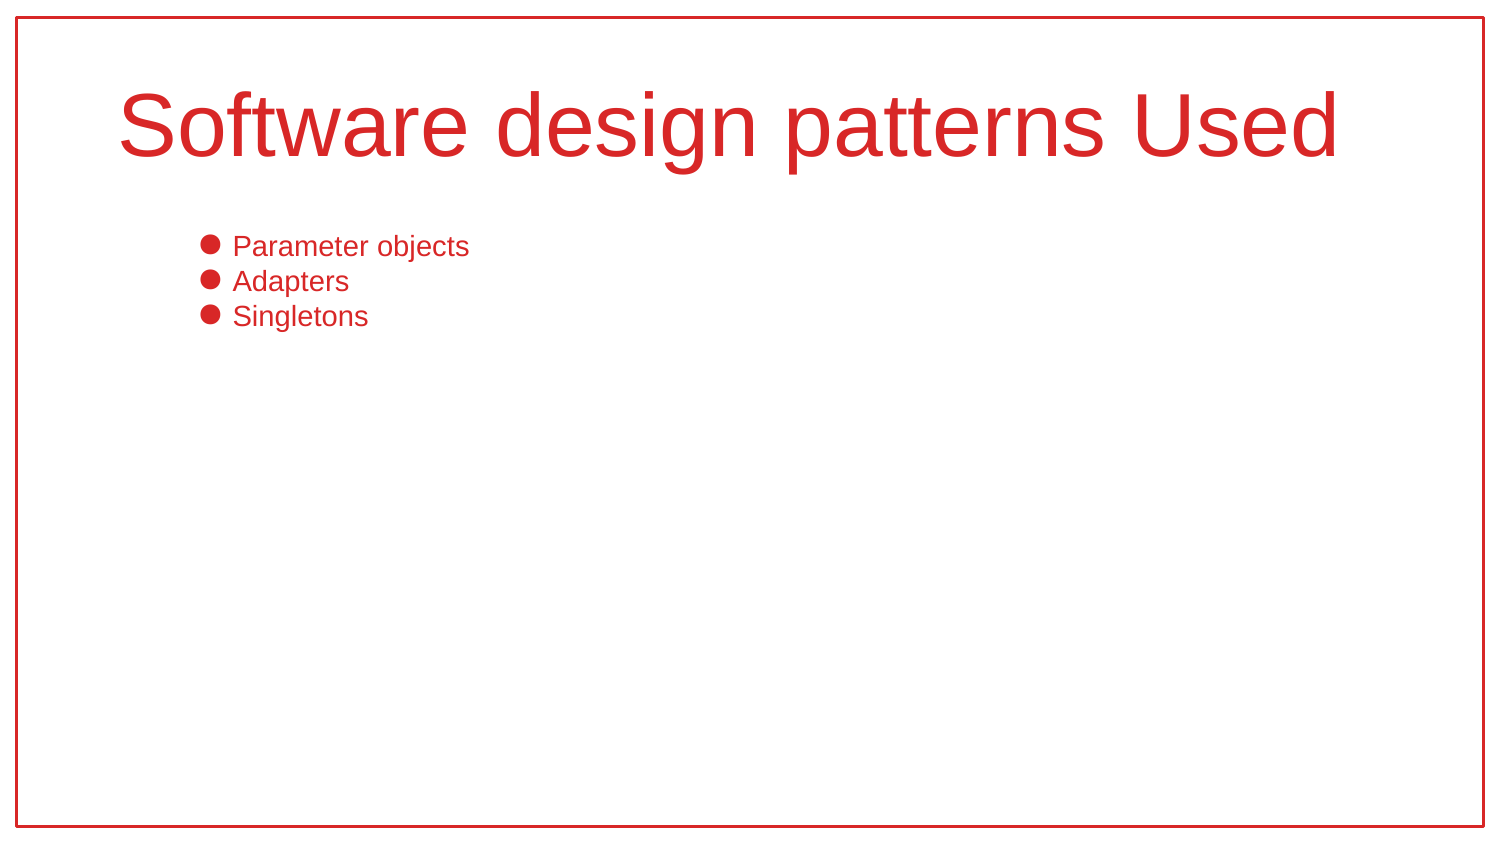

# Software design patterns Used
Parameter objects
Adapters
Singletons